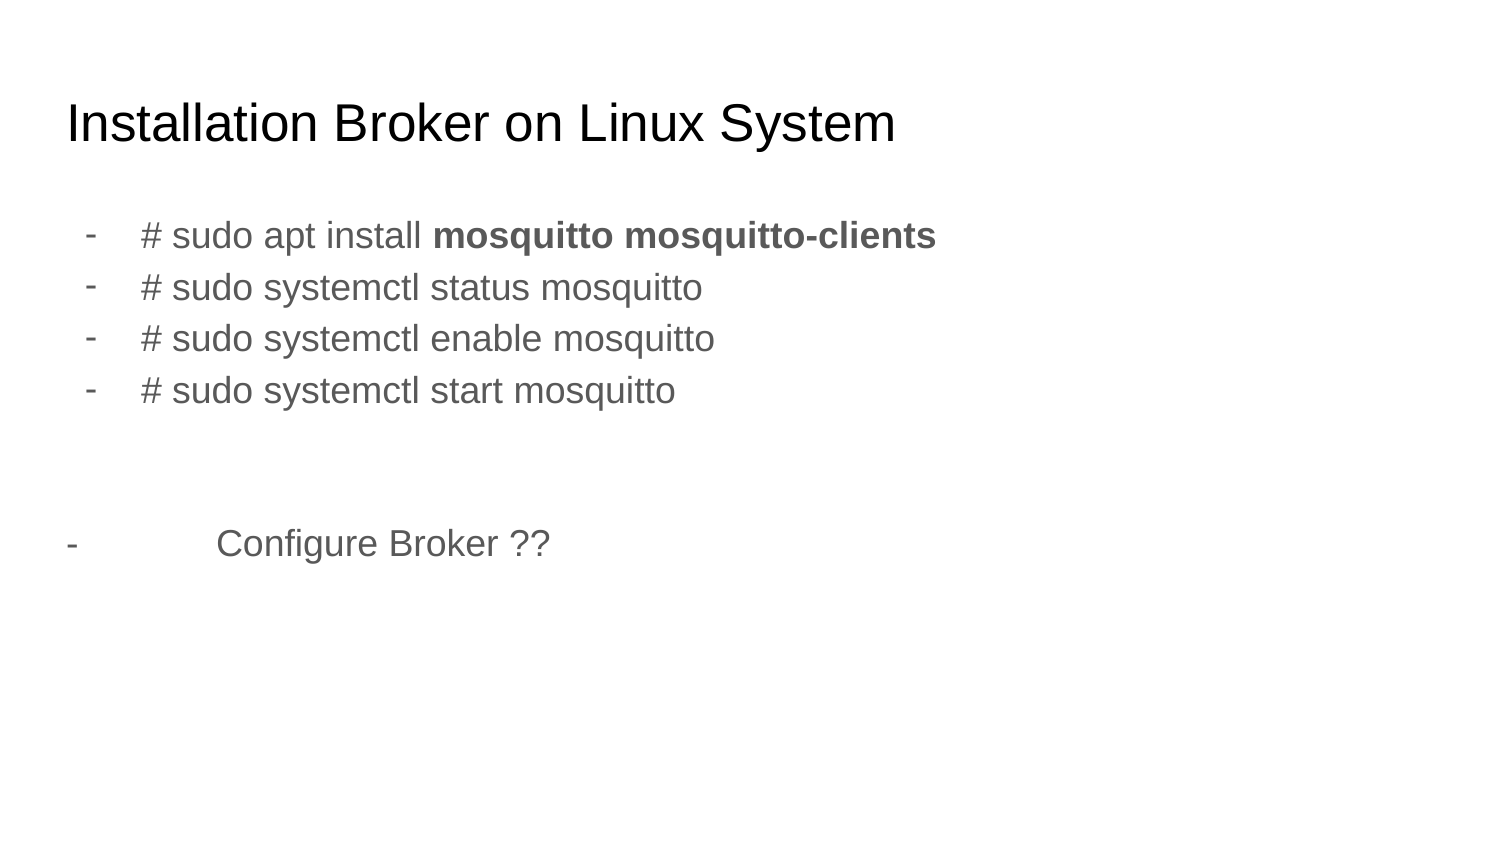

# Installation Broker on Linux System
# sudo apt install mosquitto mosquitto-clients
# sudo systemctl status mosquitto
# sudo systemctl enable mosquitto
# sudo systemctl start mosquitto

-	Configure Broker ??